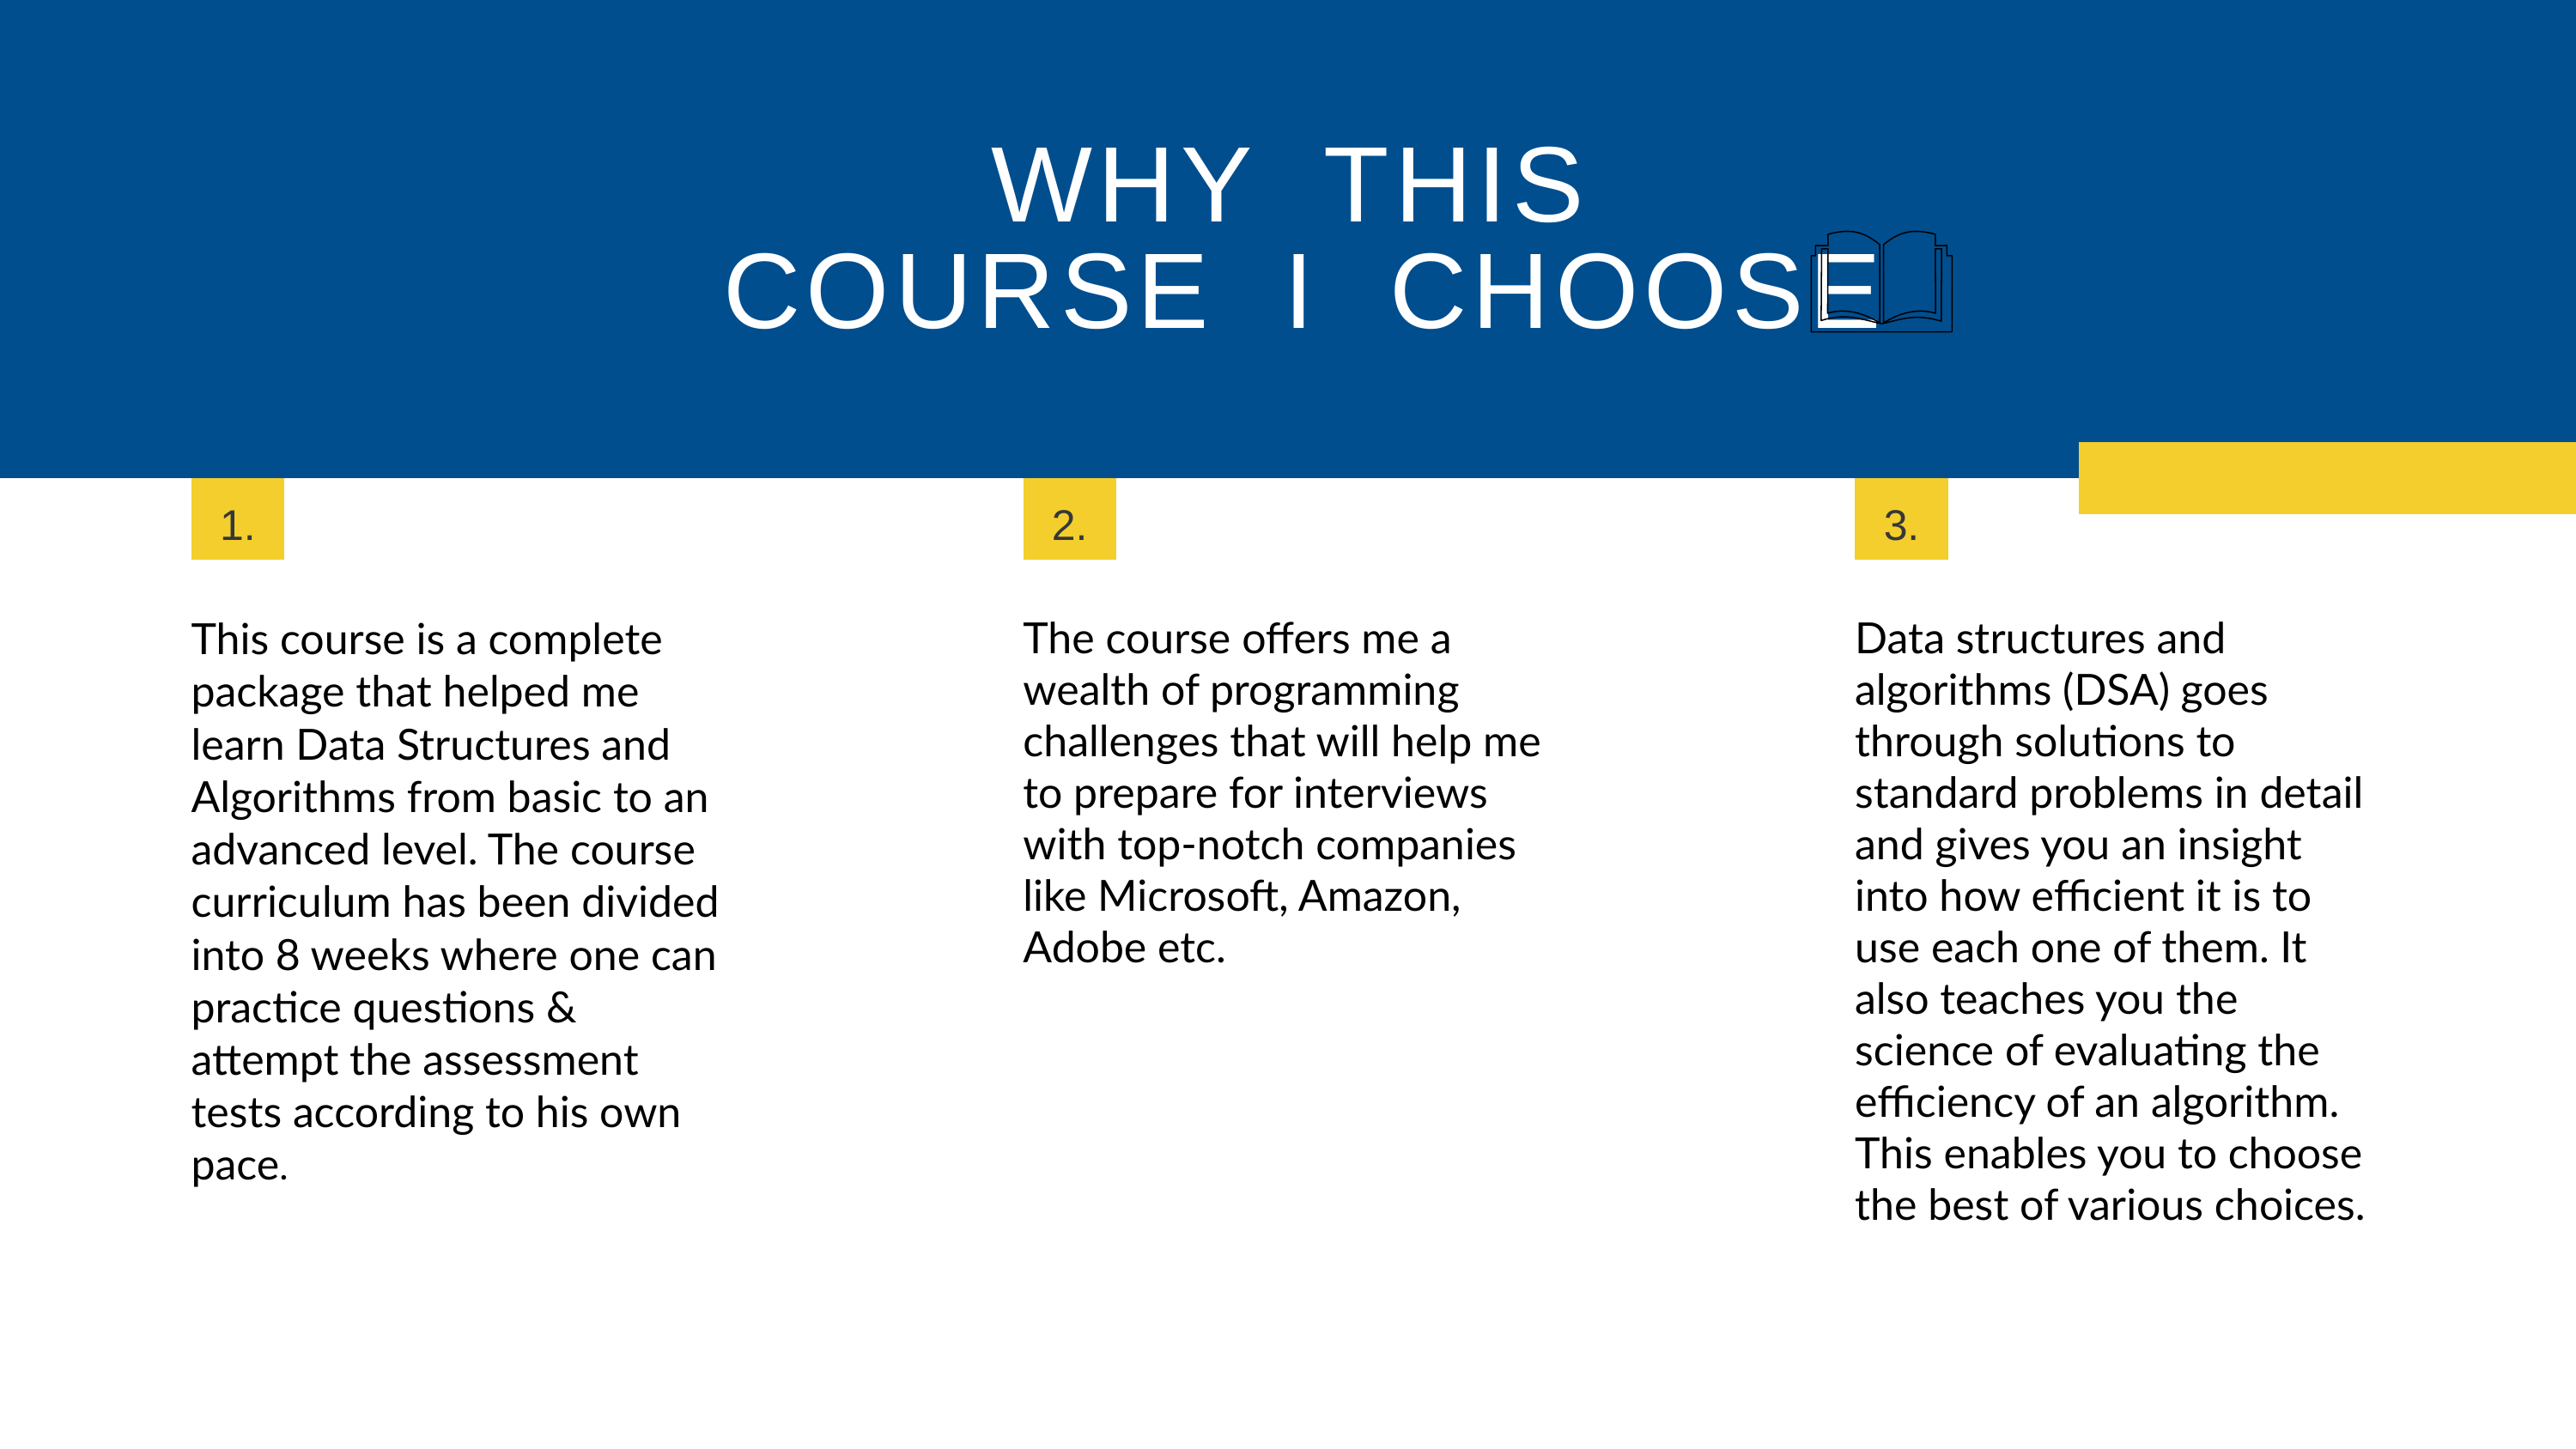

WHY  THIS
 COURSE  I  CHOOSE

1.

2.

3.
This course is a complete package that helped me learn Data Structures and Algorithms from basic to an advanced level. The course curriculum has been divided into 8 weeks where one can practice questions & attempt the assessment tests according to his own pace.
The course offers me a wealth of programming challenges that will help me to prepare for interviews with top-notch companies like Microsoft, Amazon, Adobe etc.
Data structures and algorithms (DSA) goes through solutions to standard problems in detail and gives you an insight into how efficient it is to use each one of them. It also teaches you the science of evaluating the efficiency of an algorithm. This enables you to choose the best of various choices.